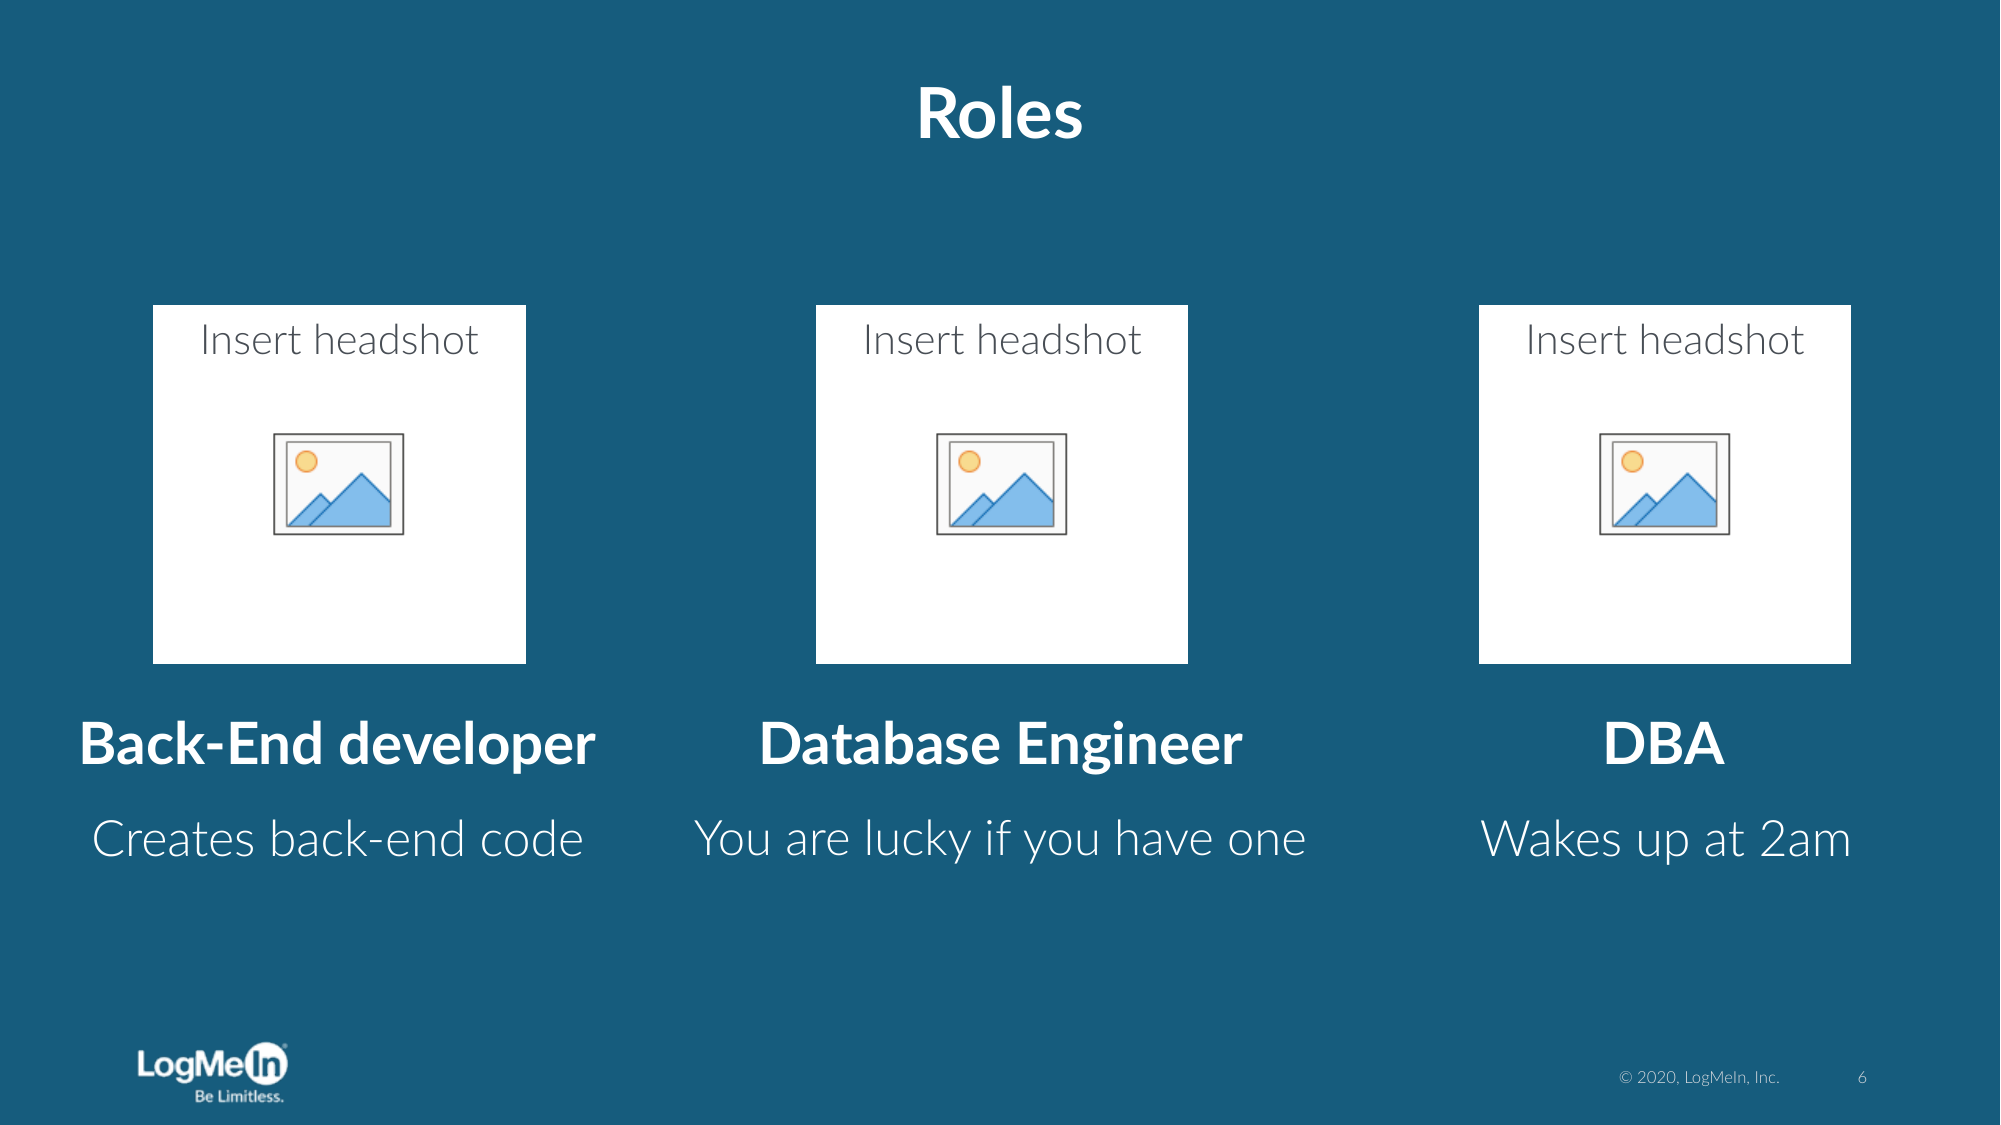

Roles

Back-End developer
Database Engineer
DBA
Creates back-end code
You are lucky if you have one
Wakes up at 2am